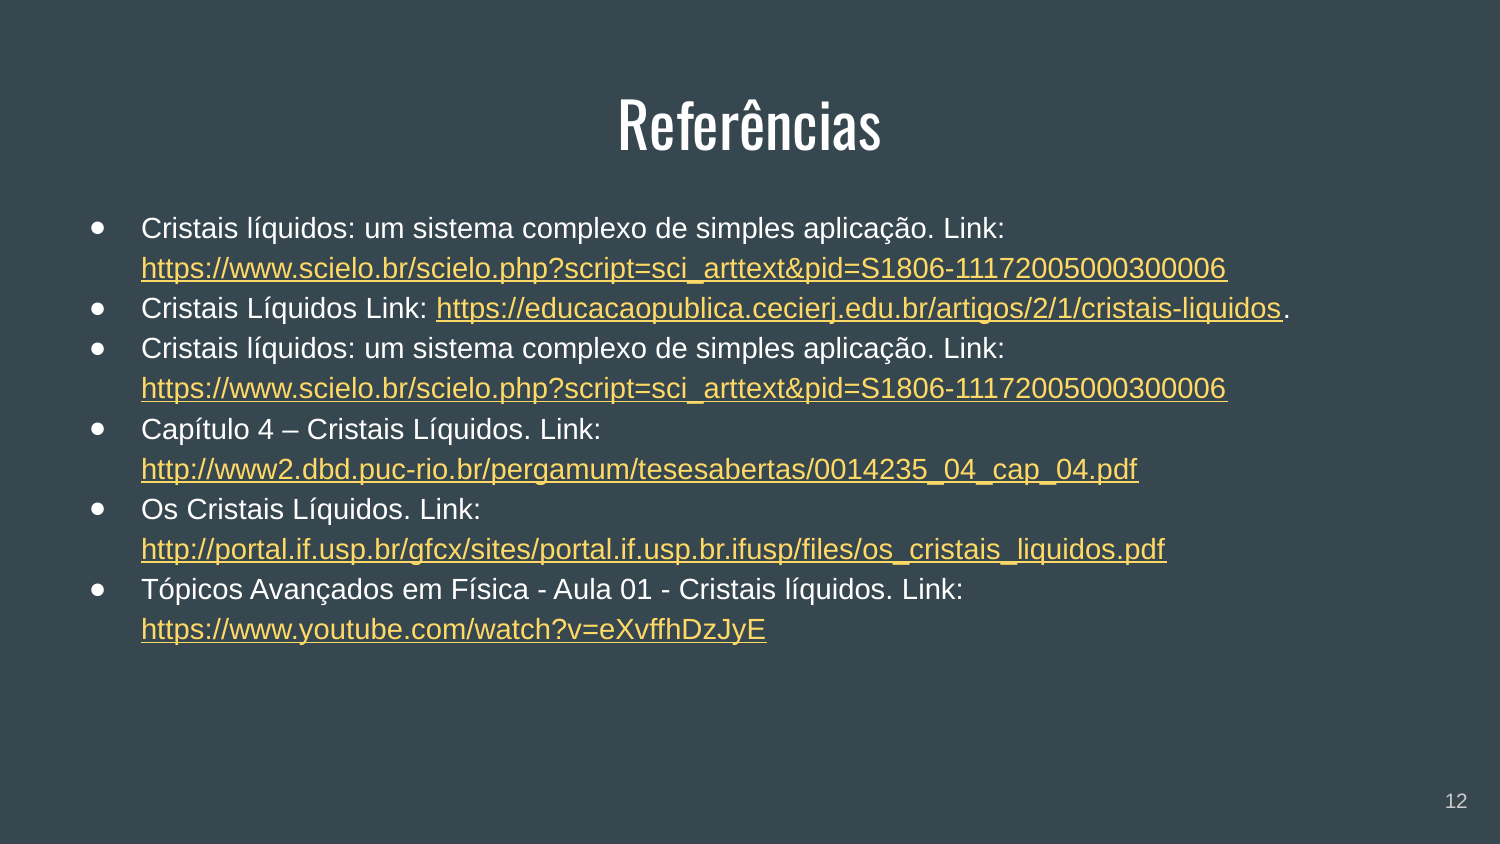

# Referências
Cristais líquidos: um sistema complexo de simples aplicação. Link: https://www.scielo.br/scielo.php?script=sci_arttext&pid=S1806-11172005000300006
Cristais Líquidos Link: https://educacaopublica.cecierj.edu.br/artigos/2/1/cristais-liquidos.
Cristais líquidos: um sistema complexo de simples aplicação. Link: https://www.scielo.br/scielo.php?script=sci_arttext&pid=S1806-11172005000300006
Capítulo 4 – Cristais Líquidos. Link: http://www2.dbd.puc-rio.br/pergamum/tesesabertas/0014235_04_cap_04.pdf
Os Cristais Líquidos. Link: http://portal.if.usp.br/gfcx/sites/portal.if.usp.br.ifusp/files/os_cristais_liquidos.pdf
Tópicos Avançados em Física - Aula 01 - Cristais líquidos. Link: https://www.youtube.com/watch?v=eXvffhDzJyE

12